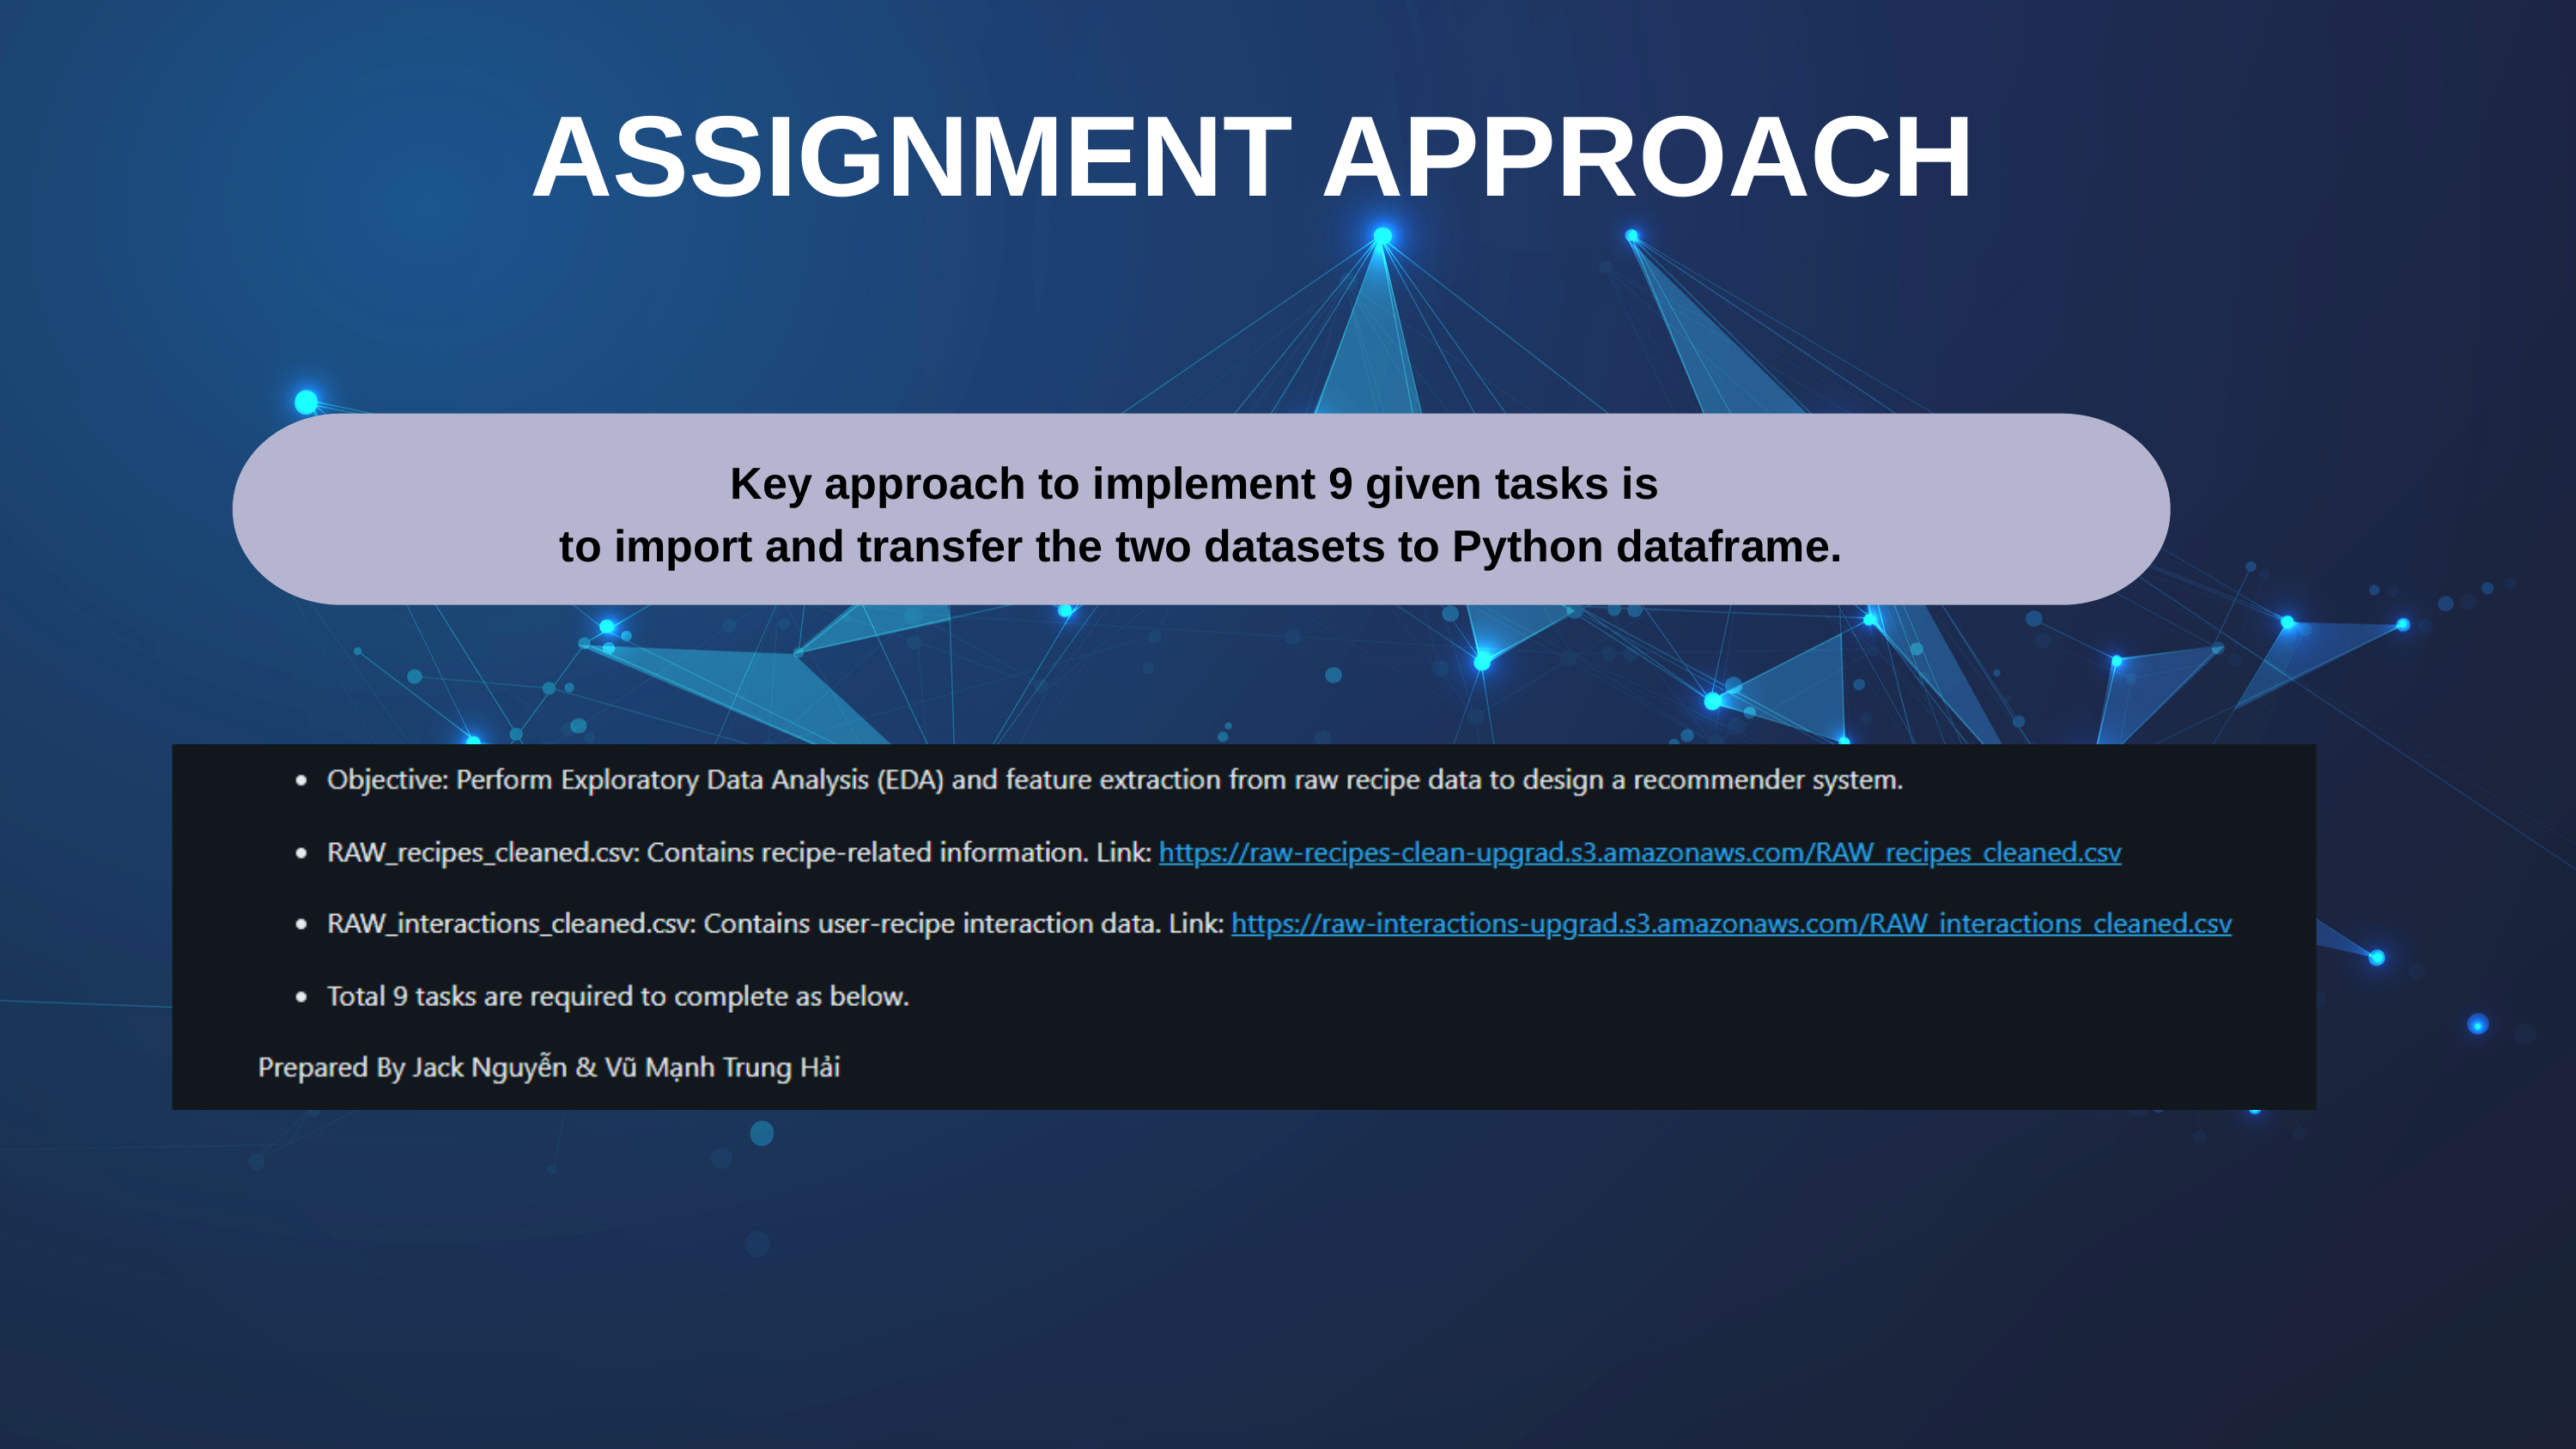

ASSIGNMENT APPROACH

Key approach to implement 9 given tasks is
to import and transfer the two datasets to Python dataframe.